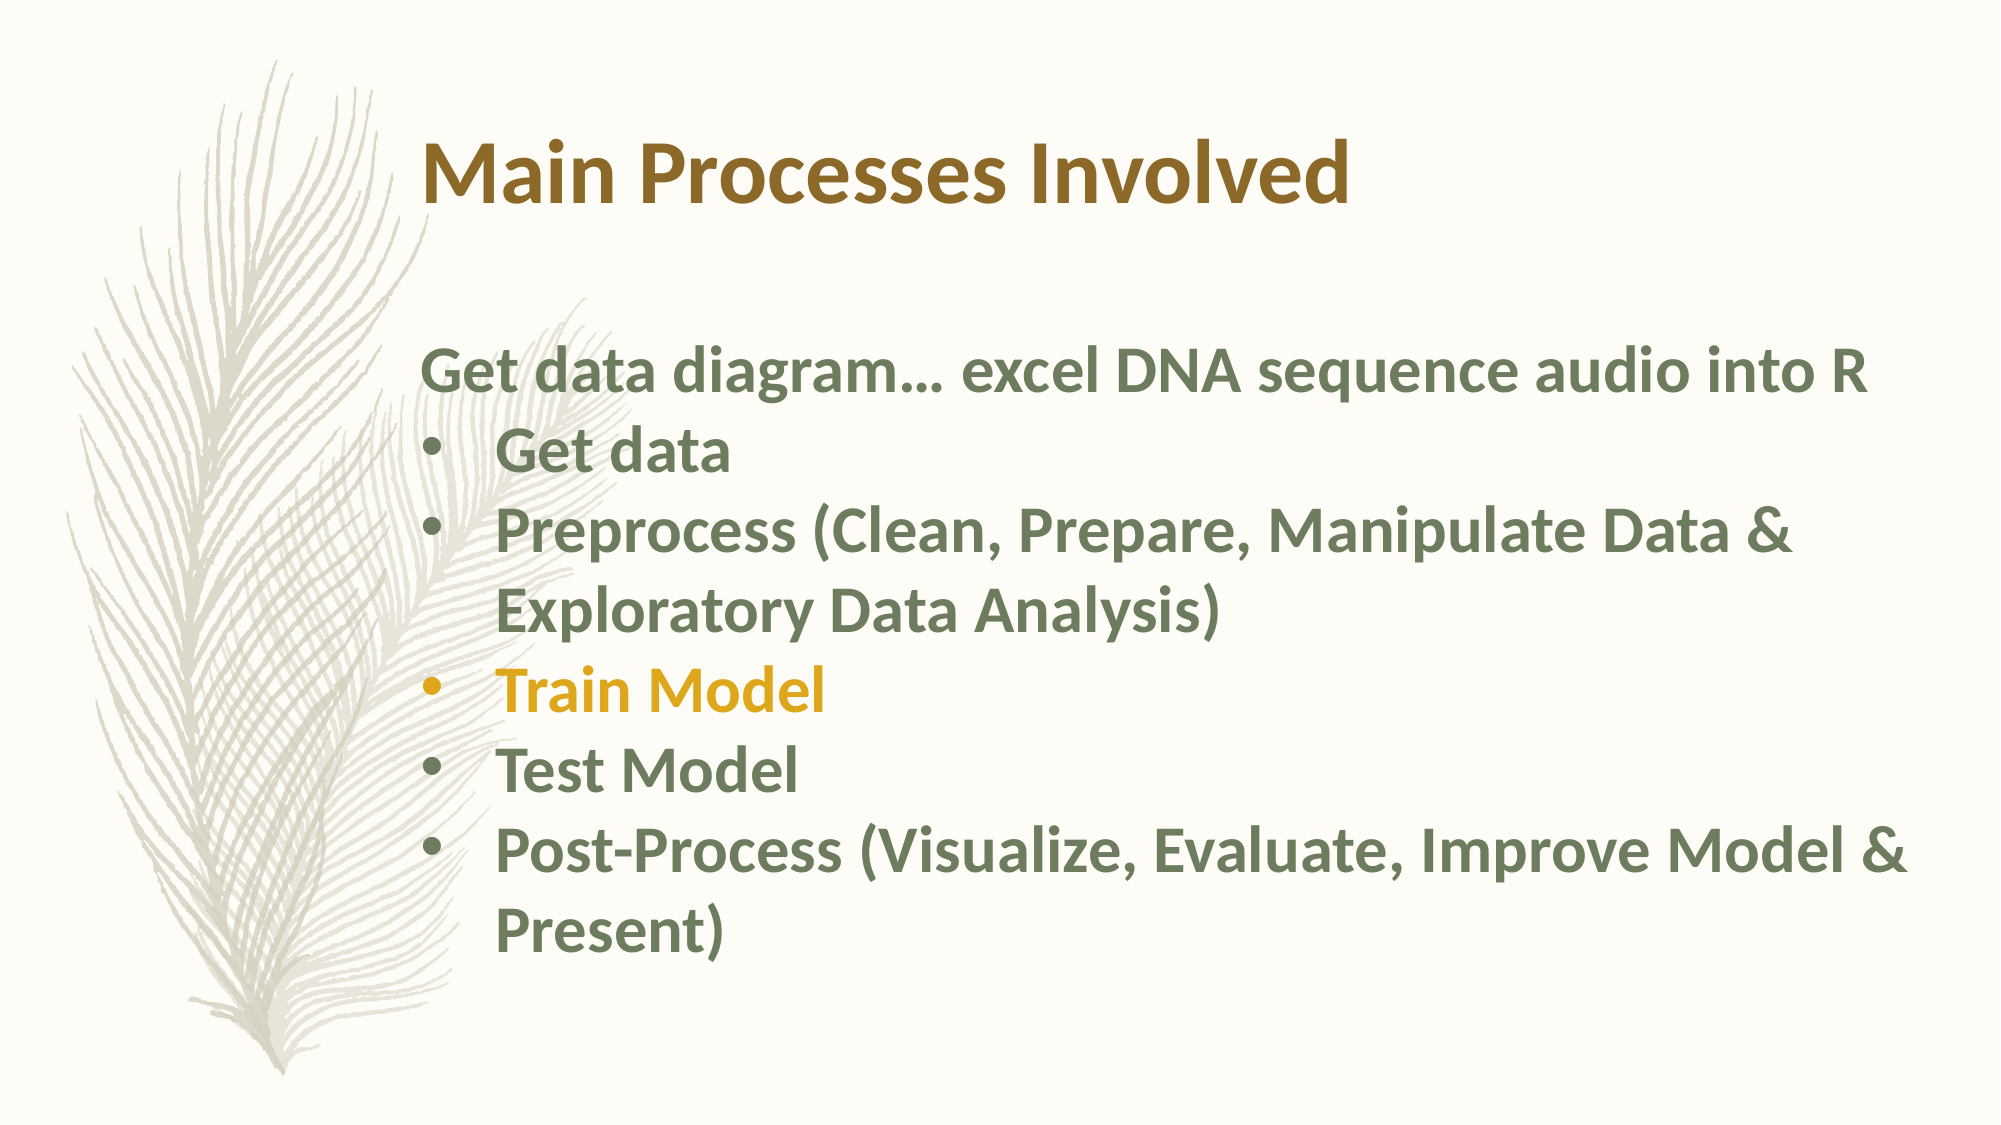

Main Processes Involved
Get data diagram… excel DNA sequence audio into R
Get data
Preprocess (Clean, Prepare, Manipulate Data & Exploratory Data Analysis)
Train Model
Test Model
Post-Process (Visualize, Evaluate, Improve Model & Present)